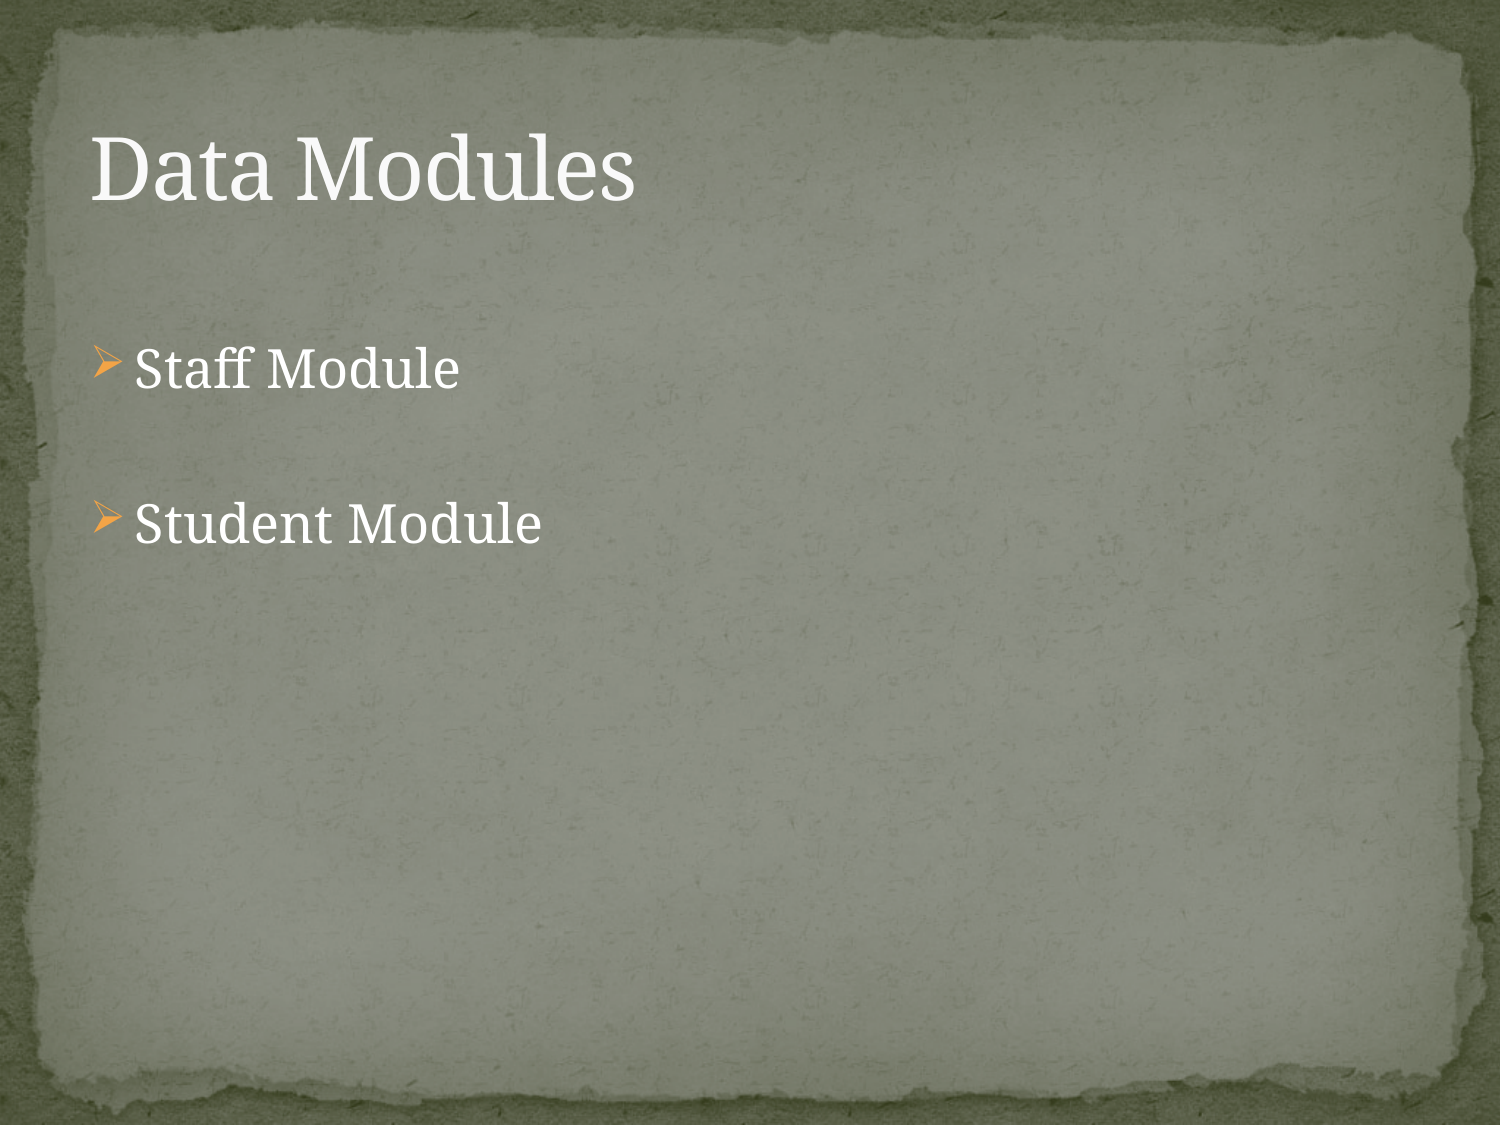

# Data Modules

Staff Module

Student Module